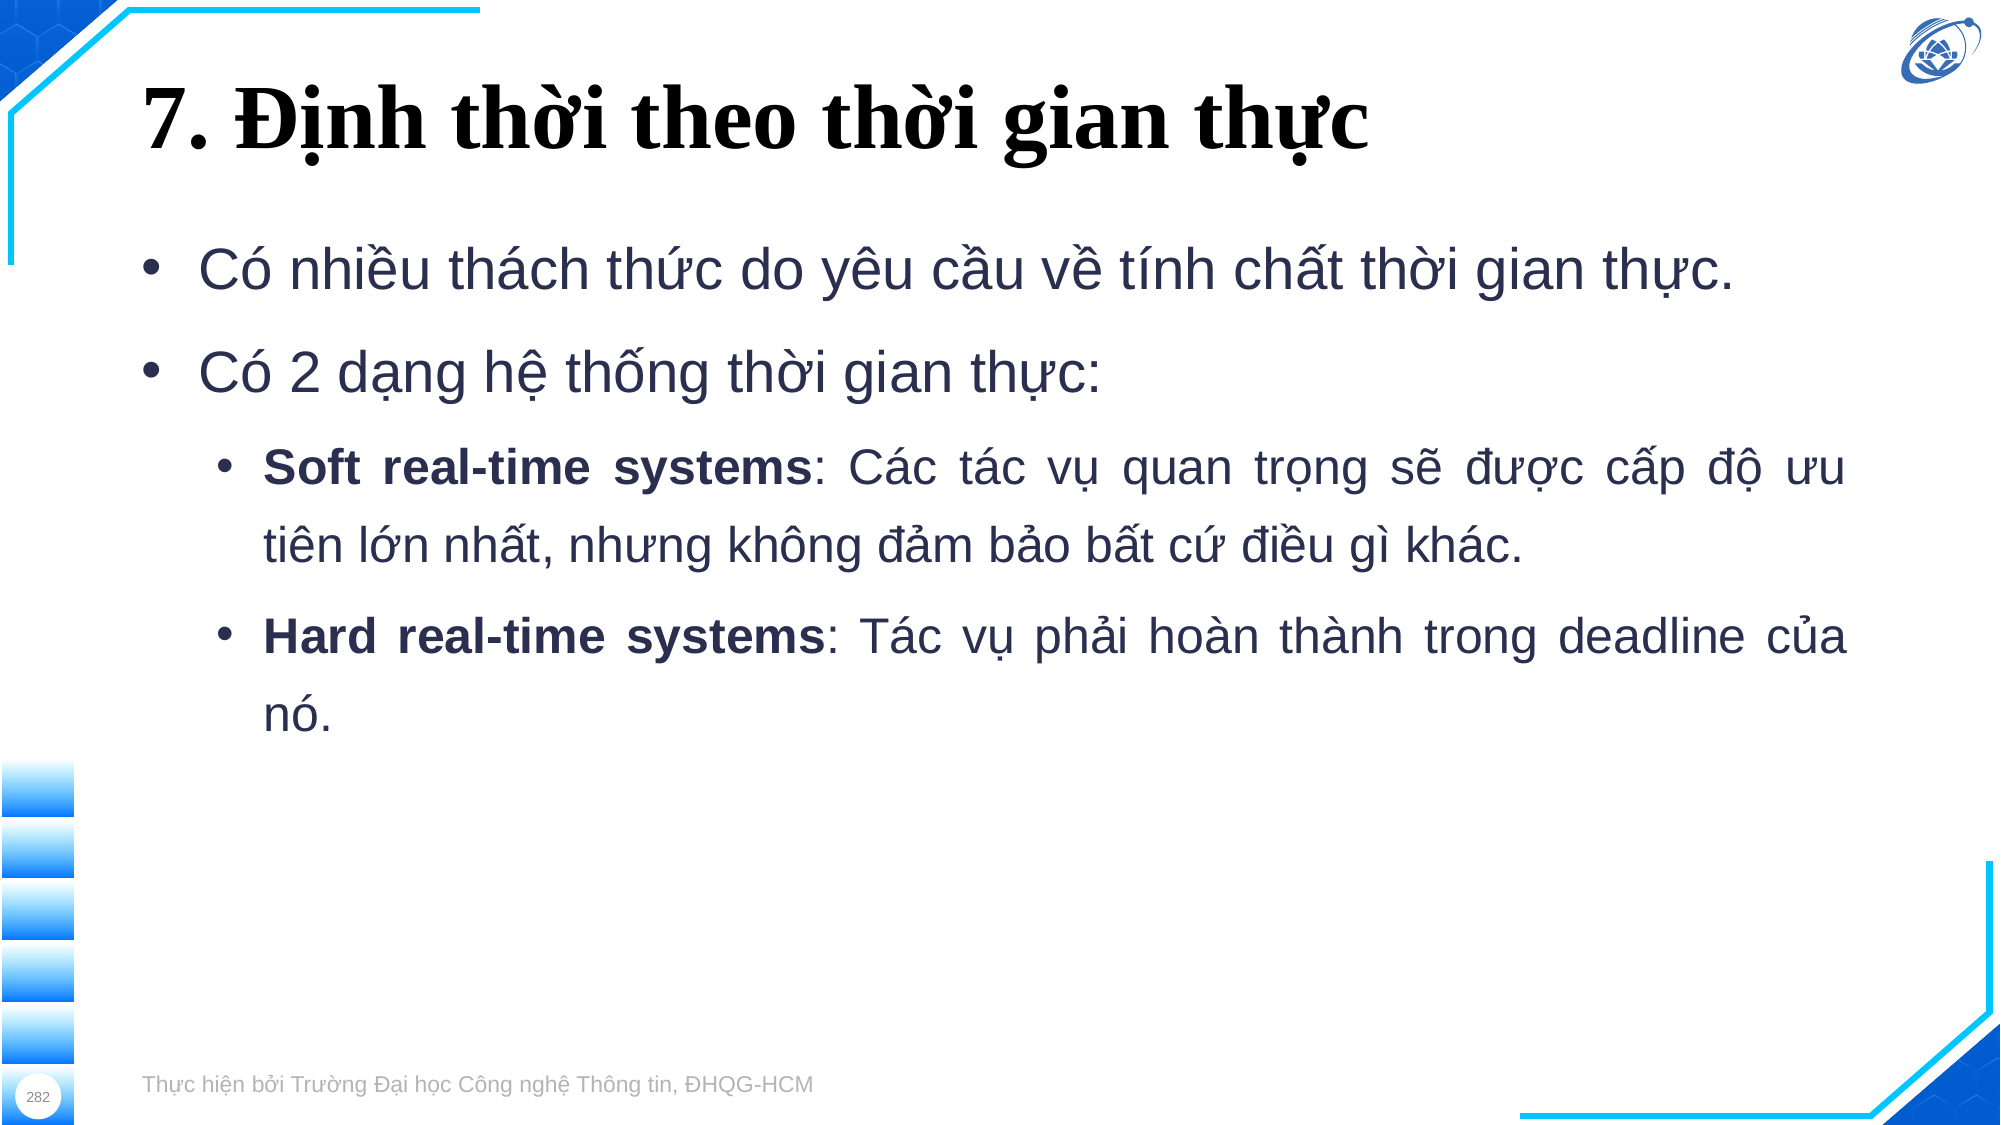

# 7. Định thời theo thời gian thực
Có nhiều thách thức do yêu cầu về tính chất thời gian thực.
Có 2 dạng hệ thống thời gian thực:
Soft real-time systems: Các tác vụ quan trọng sẽ được cấp độ ưu tiên lớn nhất, nhưng không đảm bảo bất cứ điều gì khác.
Hard real-time systems: Tác vụ phải hoàn thành trong deadline của nó.
Thực hiện bởi Trường Đại học Công nghệ Thông tin, ĐHQG-HCM
282